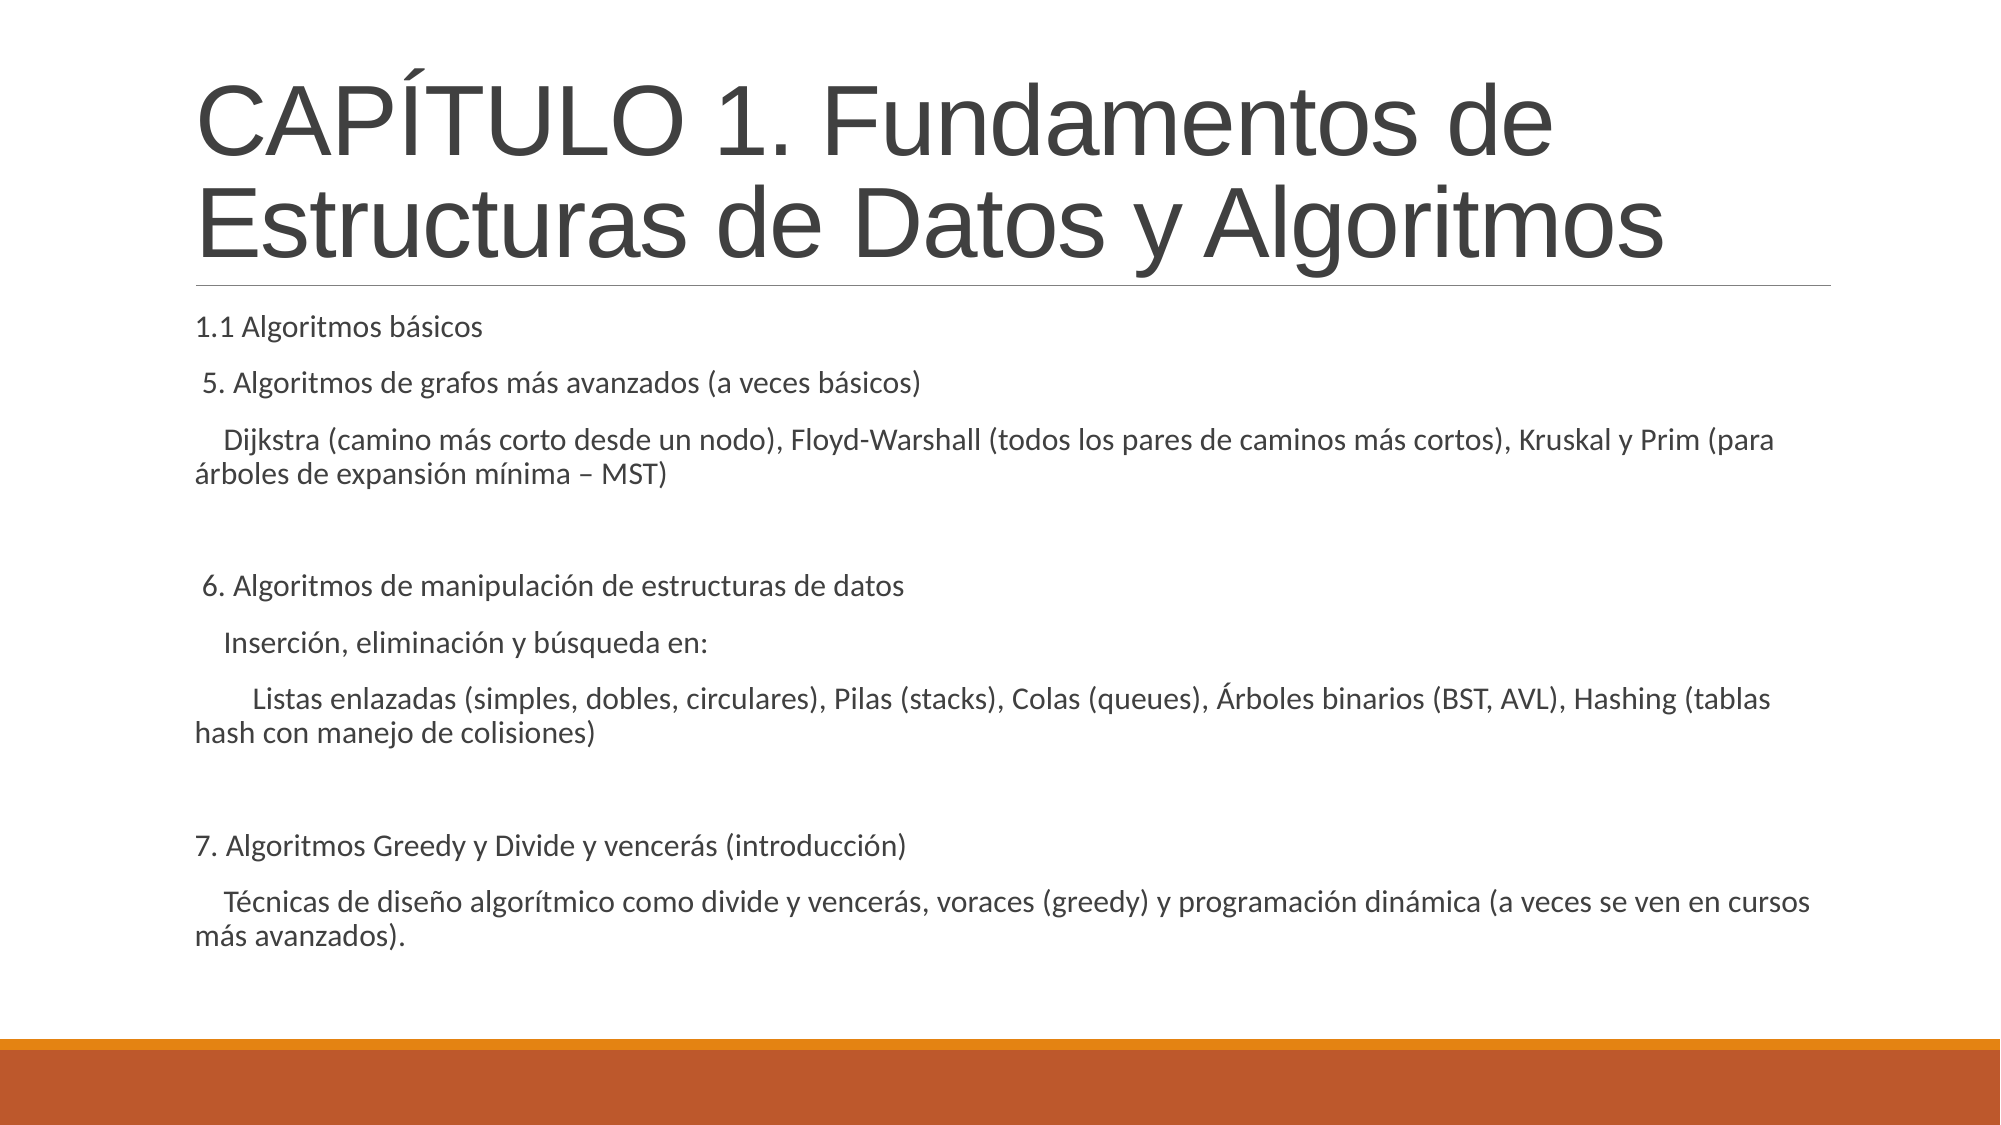

# CAPÍTULO 1. Fundamentos de Estructuras de Datos y Algoritmos
1.1 Algoritmos básicos
 5. Algoritmos de grafos más avanzados (a veces básicos)
    Dijkstra (camino más corto desde un nodo), Floyd-Warshall (todos los pares de caminos más cortos), Kruskal y Prim (para árboles de expansión mínima – MST)

 6. Algoritmos de manipulación de estructuras de datos
    Inserción, eliminación y búsqueda en:
        Listas enlazadas (simples, dobles, circulares), Pilas (stacks), Colas (queues), Árboles binarios (BST, AVL), Hashing (tablas hash con manejo de colisiones)

7. Algoritmos Greedy y Divide y vencerás (introducción)
    Técnicas de diseño algorítmico como divide y vencerás, voraces (greedy) y programación dinámica (a veces se ven en cursos más avanzados).